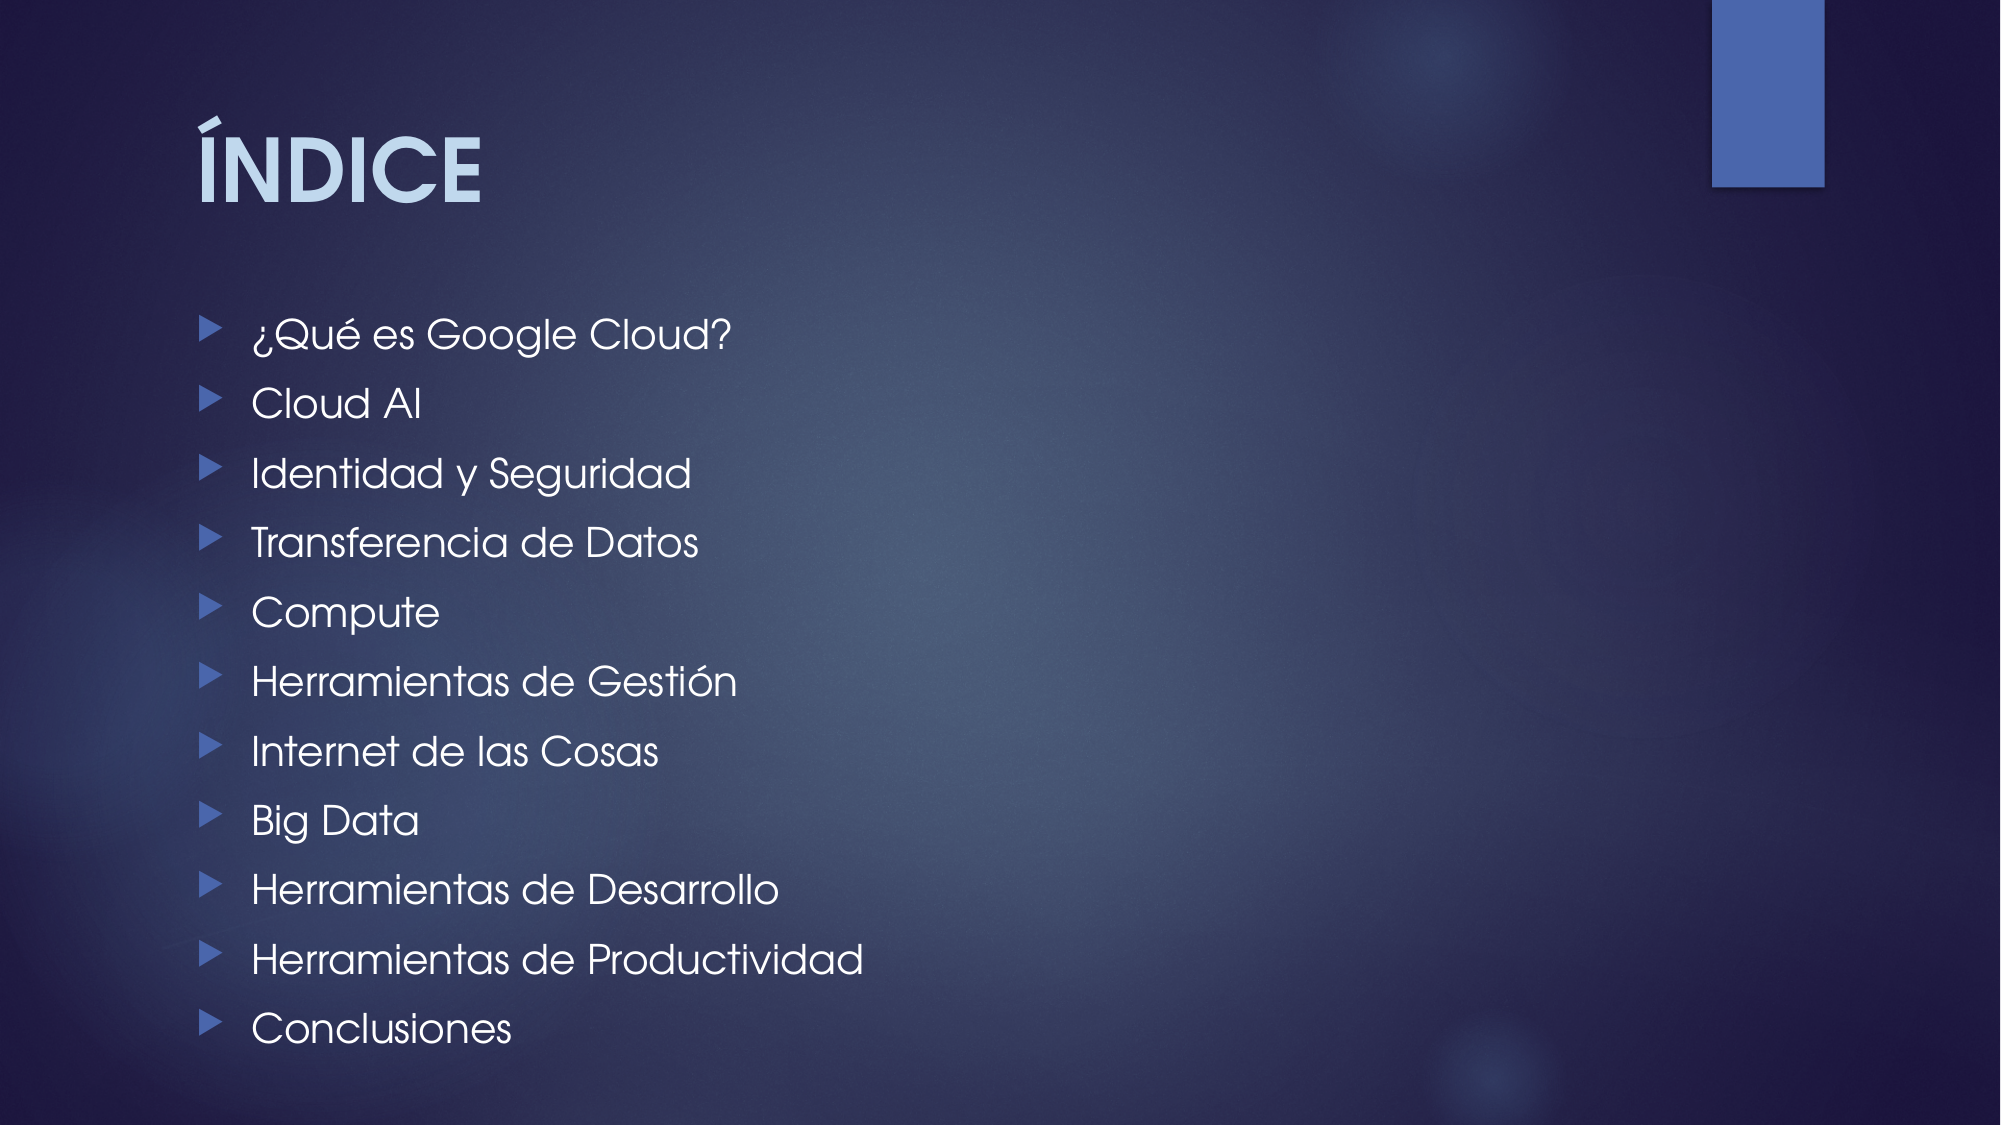

# ÍNDICE
¿Qué es Google Cloud?
Cloud AI
Identidad y Seguridad
Transferencia de Datos
Compute
Herramientas de Gestión
Internet de las Cosas
Big Data
Herramientas de Desarrollo
Herramientas de Productividad
Conclusiones